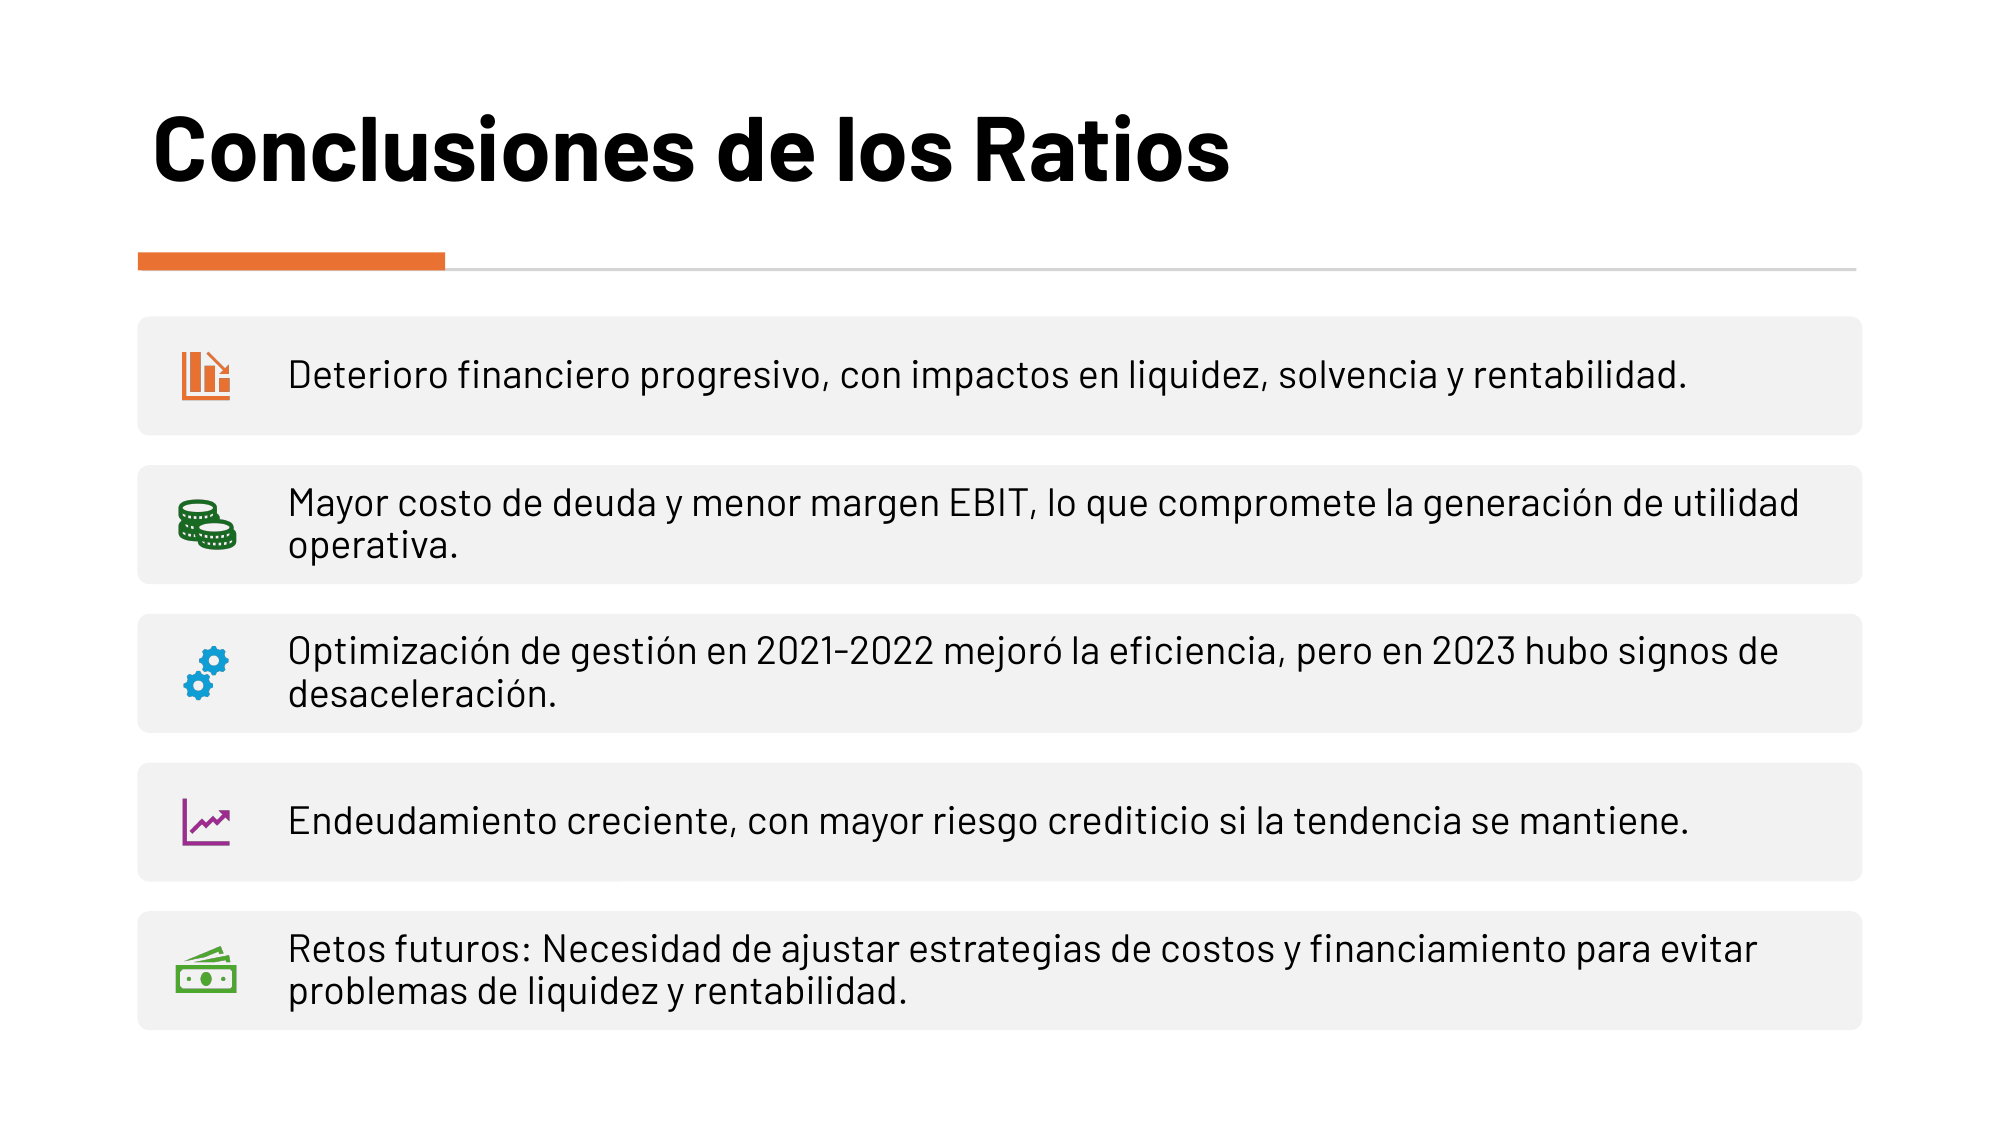

# Conclusiones de los Ratios

Deterioro financiero progresivo, con impactos en liquidez, solvencia y rentabilidad.
Mayor costo de deuda y menor margen EBIT, lo que compromete la generación de utilidad operativa.
Optimización de gestión en 2021-2022 mejoró la eficiencia, pero en 2023 hubo signos de desaceleración.
Endeudamiento creciente, con mayor riesgo crediticio si la tendencia se mantiene.
Retos futuros: Necesidad de ajustar estrategias de costos y financiamiento para evitar problemas de liquidez y rentabilidad.